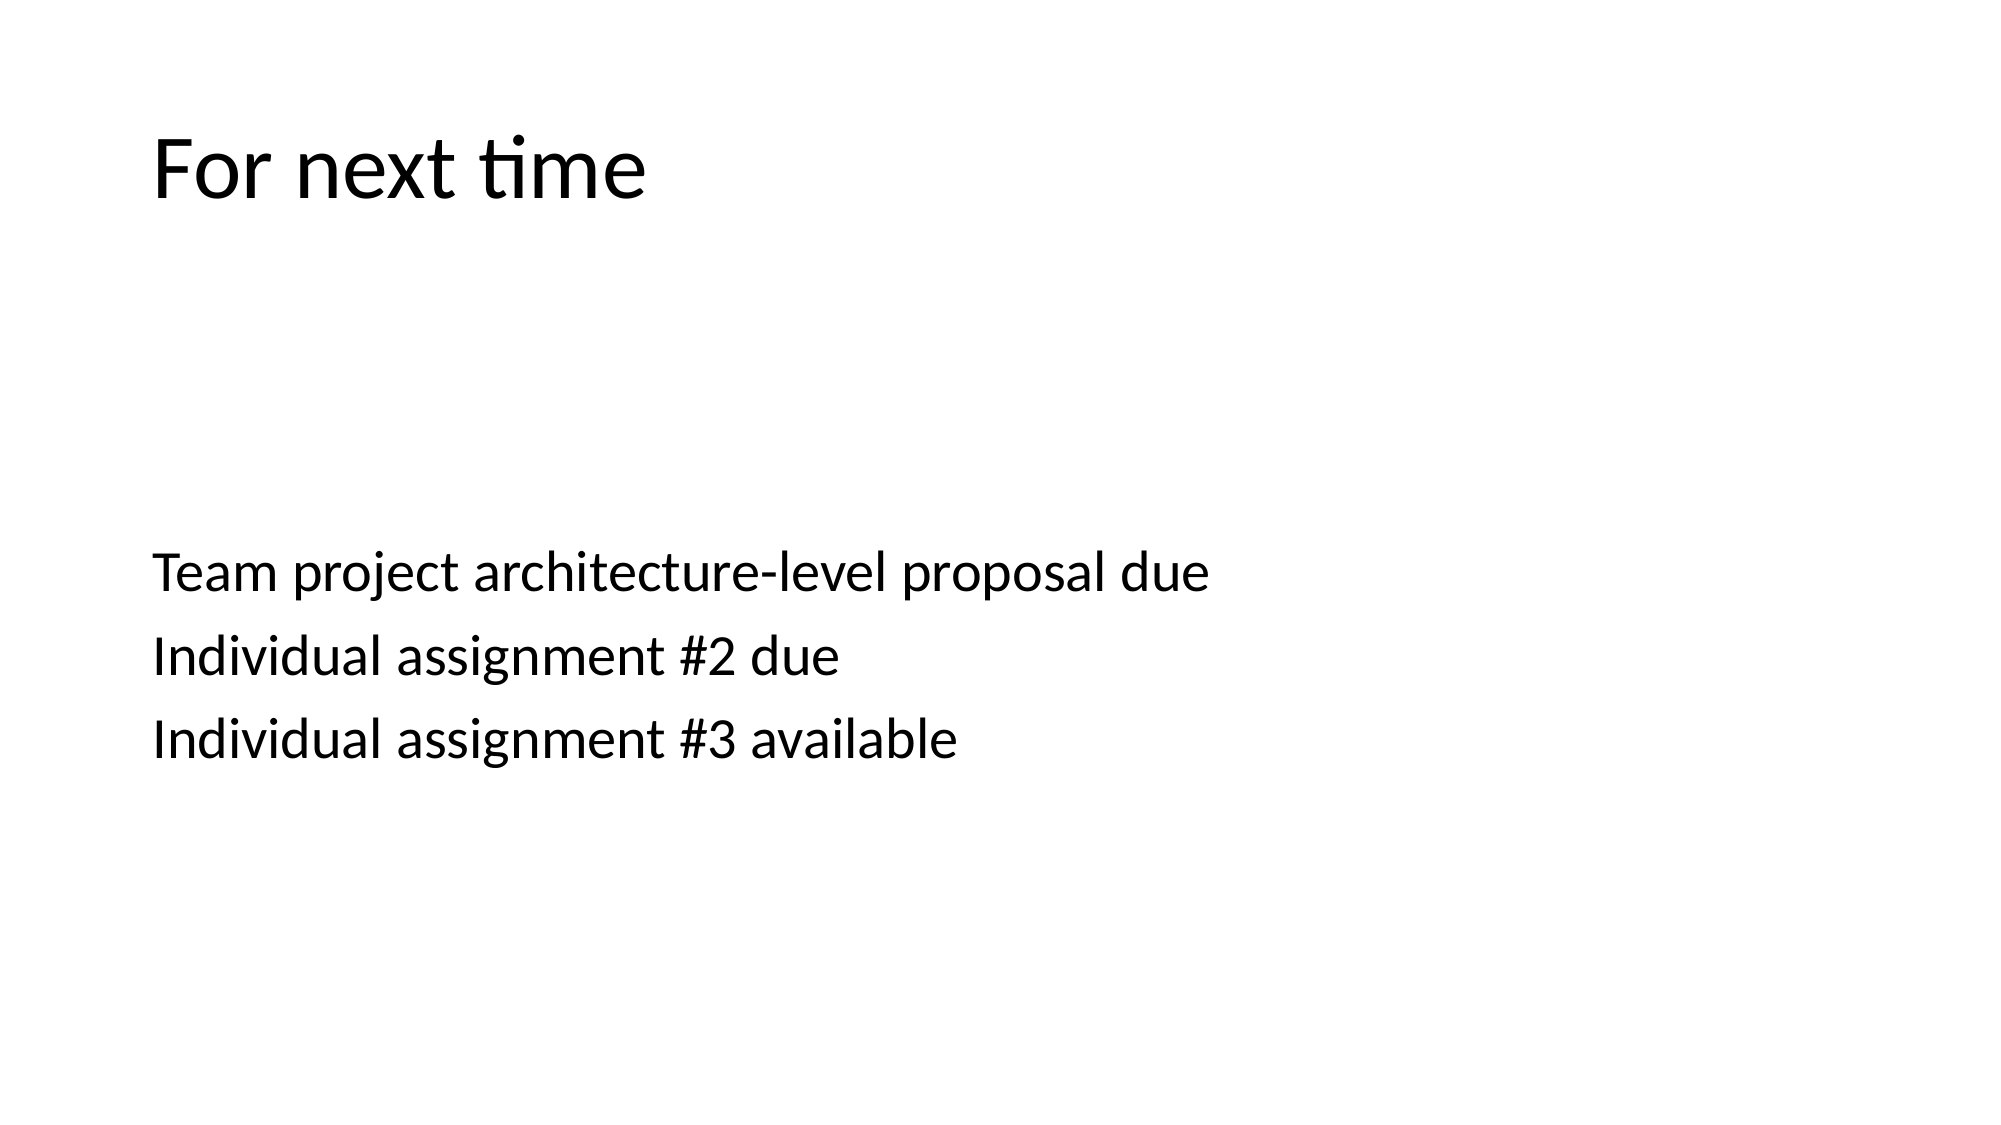

# For next time
Team project architecture-level proposal due
Individual assignment #2 due
Individual assignment #3 available